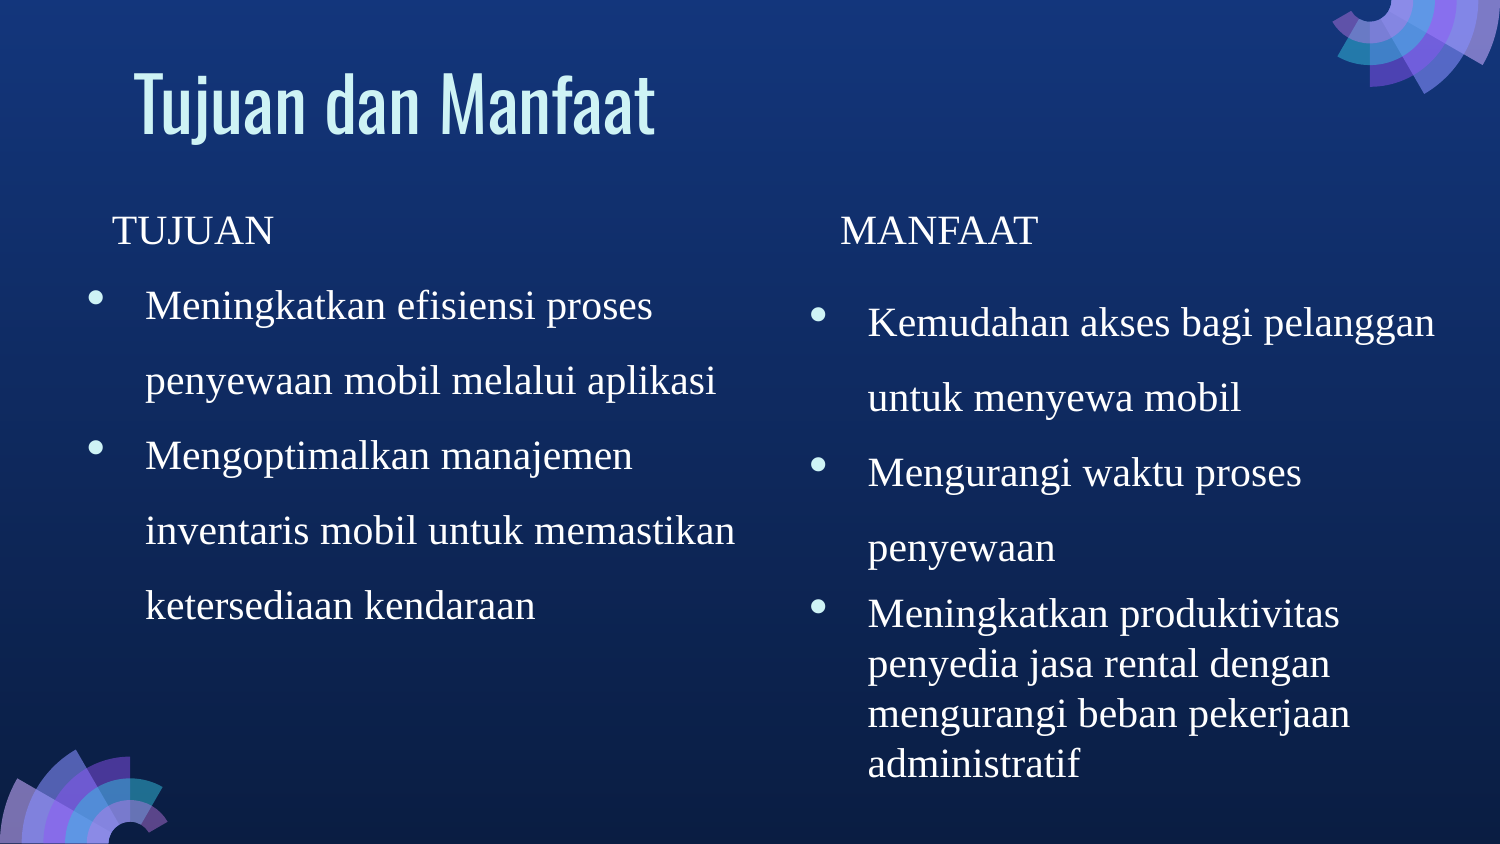

# Tujuan dan Manfaat
TUJUAN
Meningkatkan efisiensi proses penyewaan mobil melalui aplikasi
Mengoptimalkan manajemen inventaris mobil untuk memastikan ketersediaan kendaraan

MANFAAT
Kemudahan akses bagi pelanggan untuk menyewa mobil
Mengurangi waktu proses penyewaan
Meningkatkan produktivitas penyedia jasa rental dengan mengurangi beban pekerjaan administratif